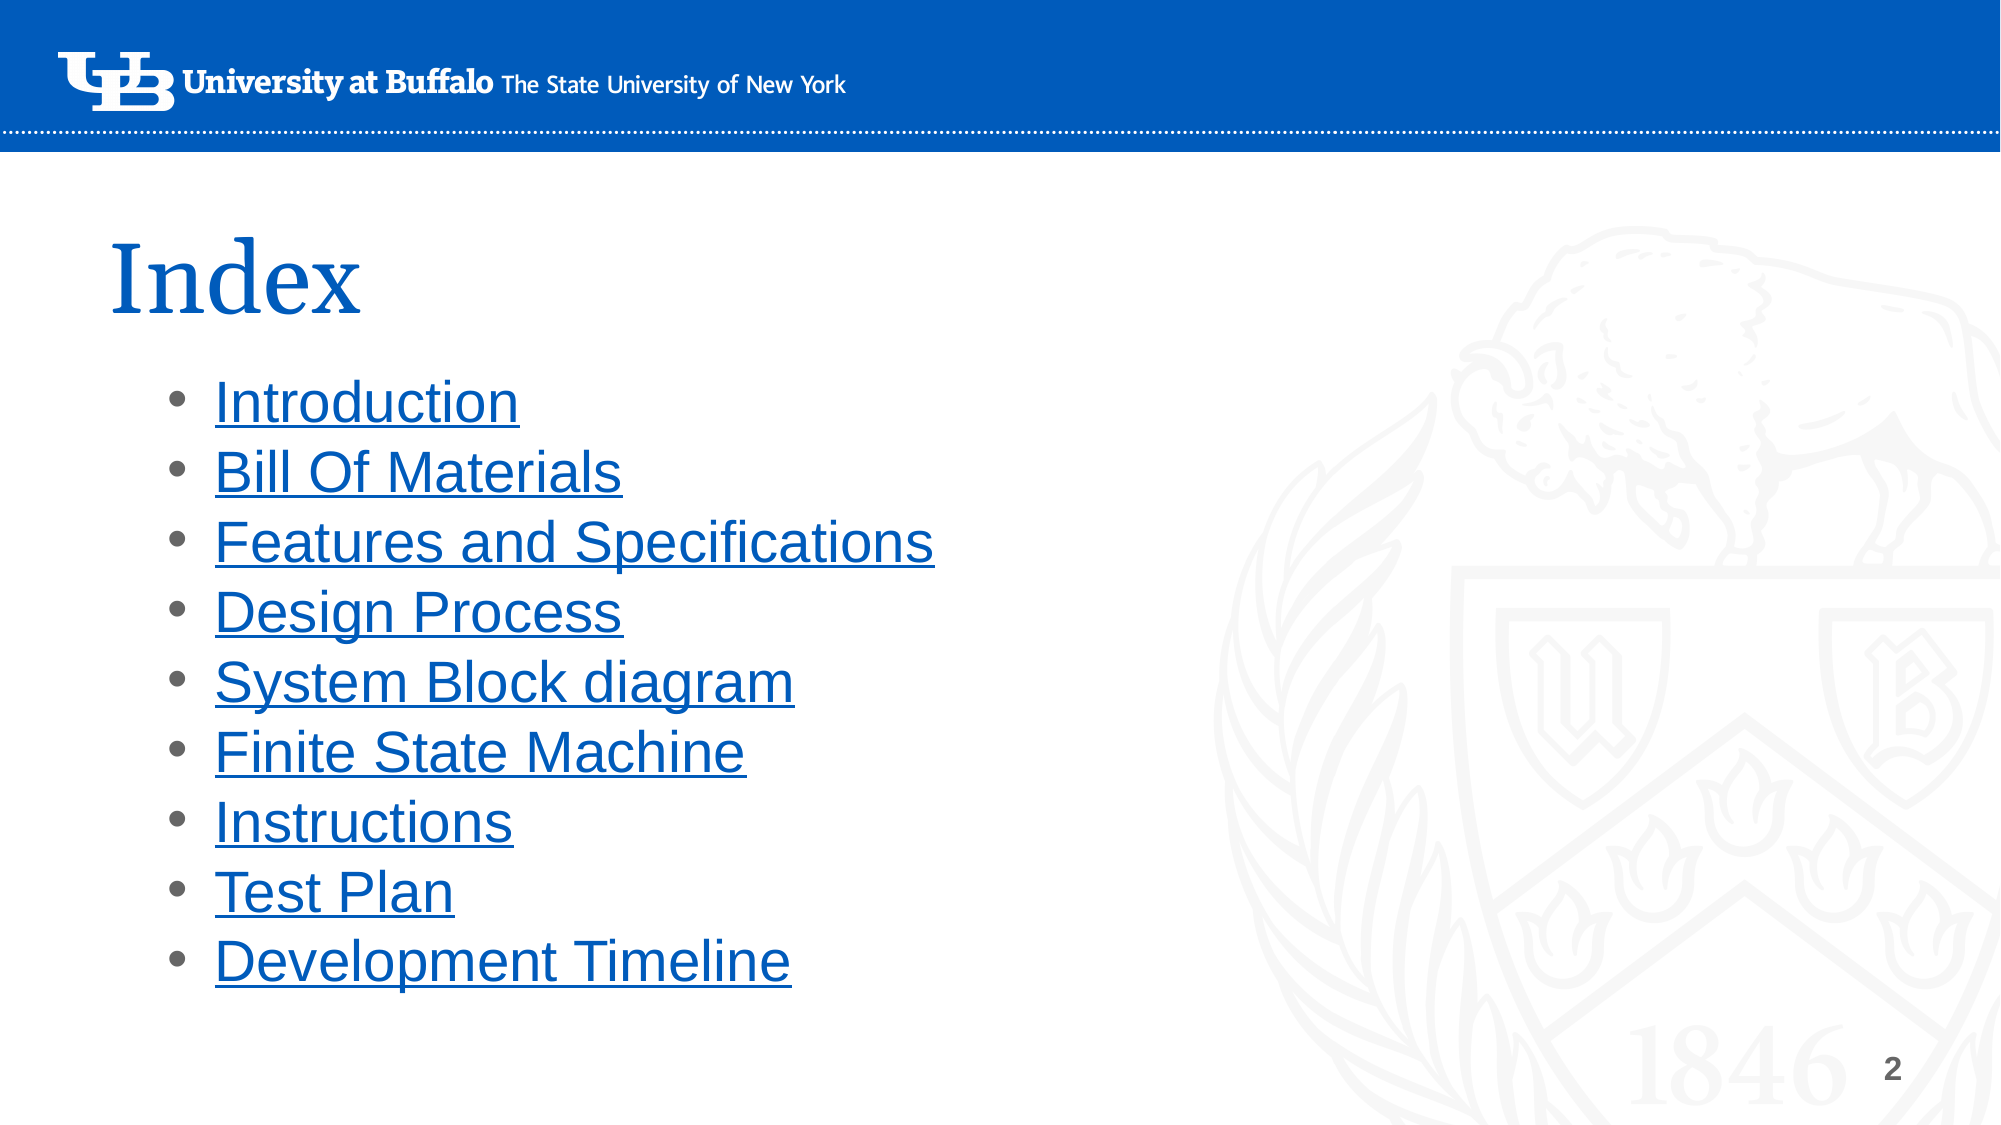

# Index
Introduction
Bill Of Materials
Features and Specifications
Design Process
System Block diagram
Finite State Machine
Instructions
Test Plan
Development Timeline
2